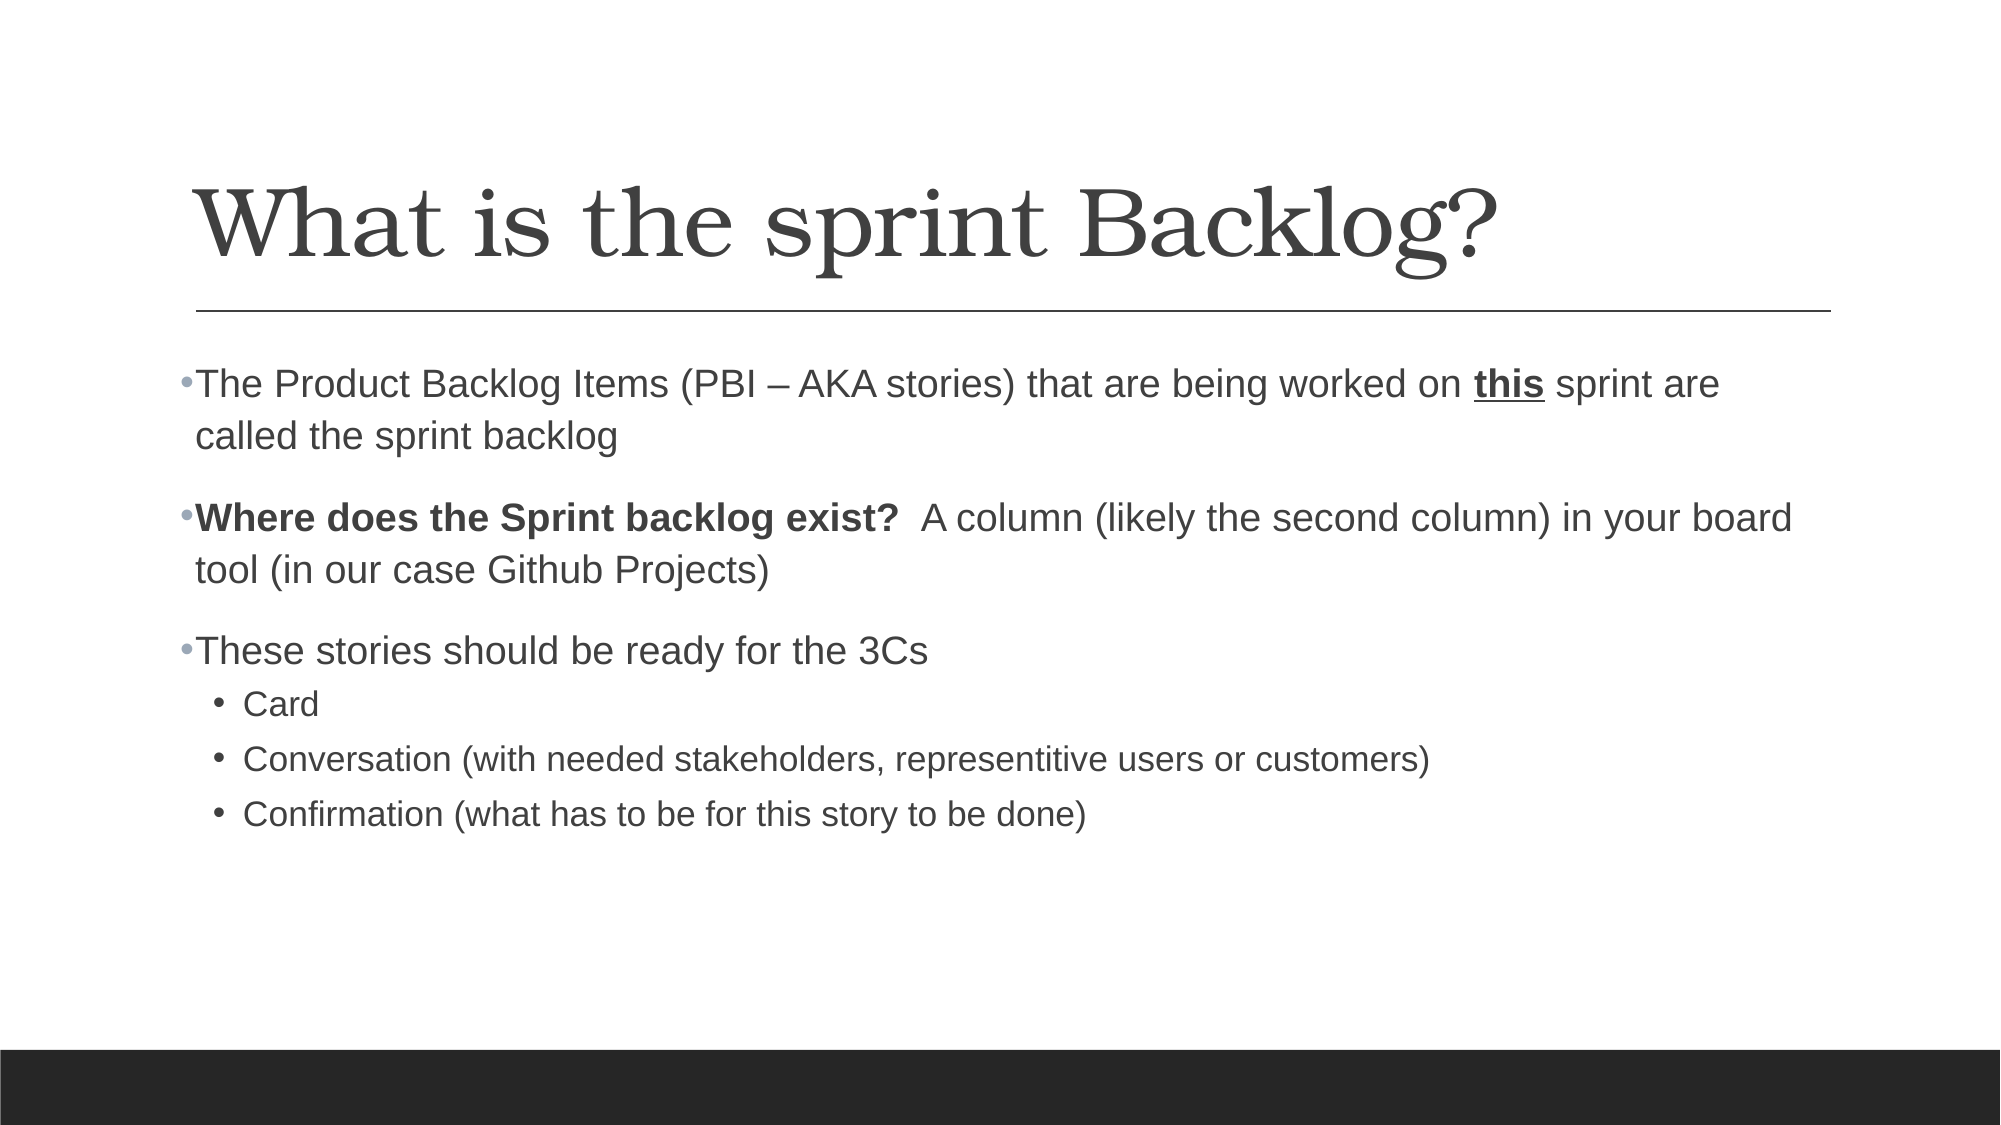

# What is the sprint Backlog?
The Product Backlog Items (PBI – AKA stories) that are being worked on this sprint are called the sprint backlog
Where does the Sprint backlog exist?  A column (likely the second column) in your board tool (in our case Github Projects)
These stories should be ready for the 3Cs
Card
Conversation (with needed stakeholders, representitive users or customers)
Confirmation (what has to be for this story to be done)